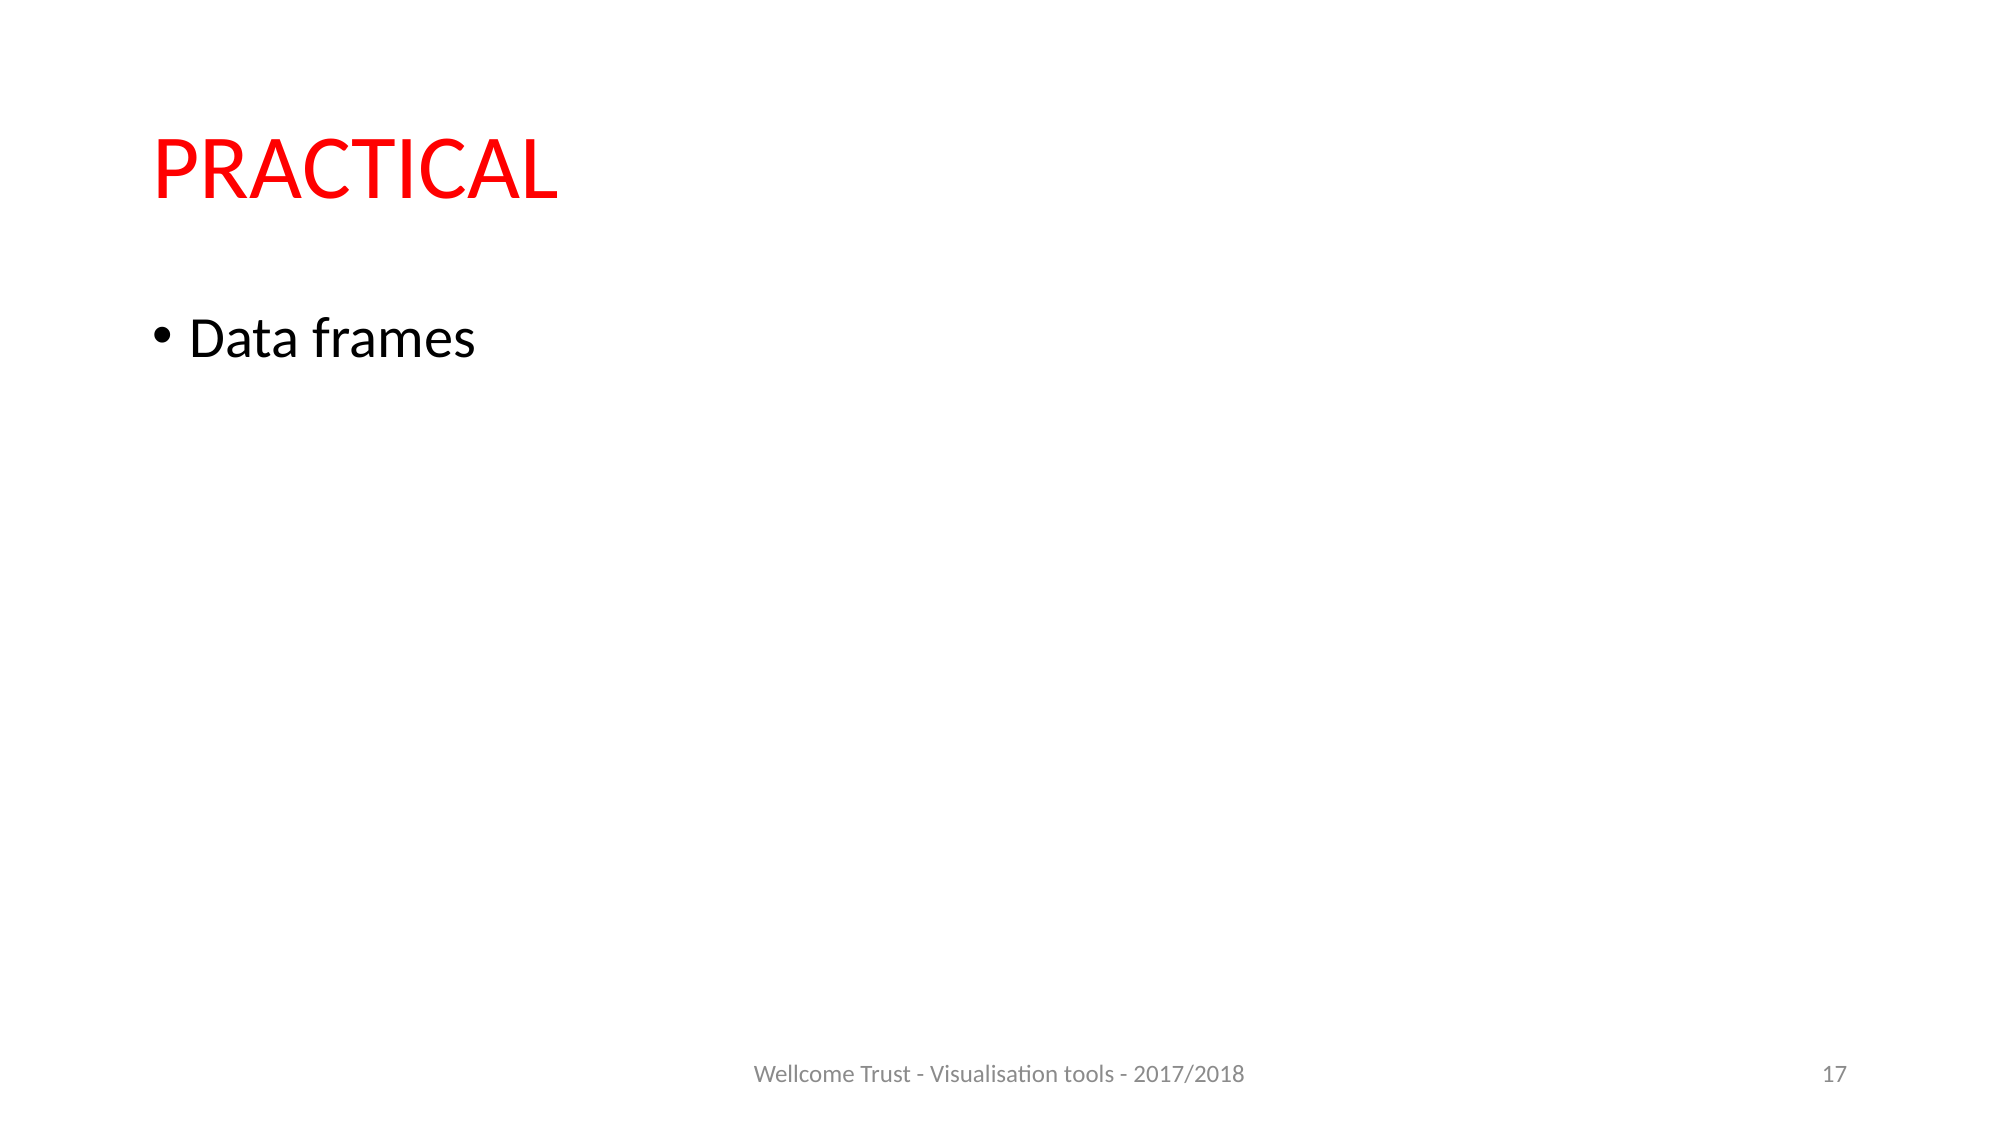

# PRACTICAL
Data frames
Wellcome Trust - Visualisation tools - 2017/2018
17